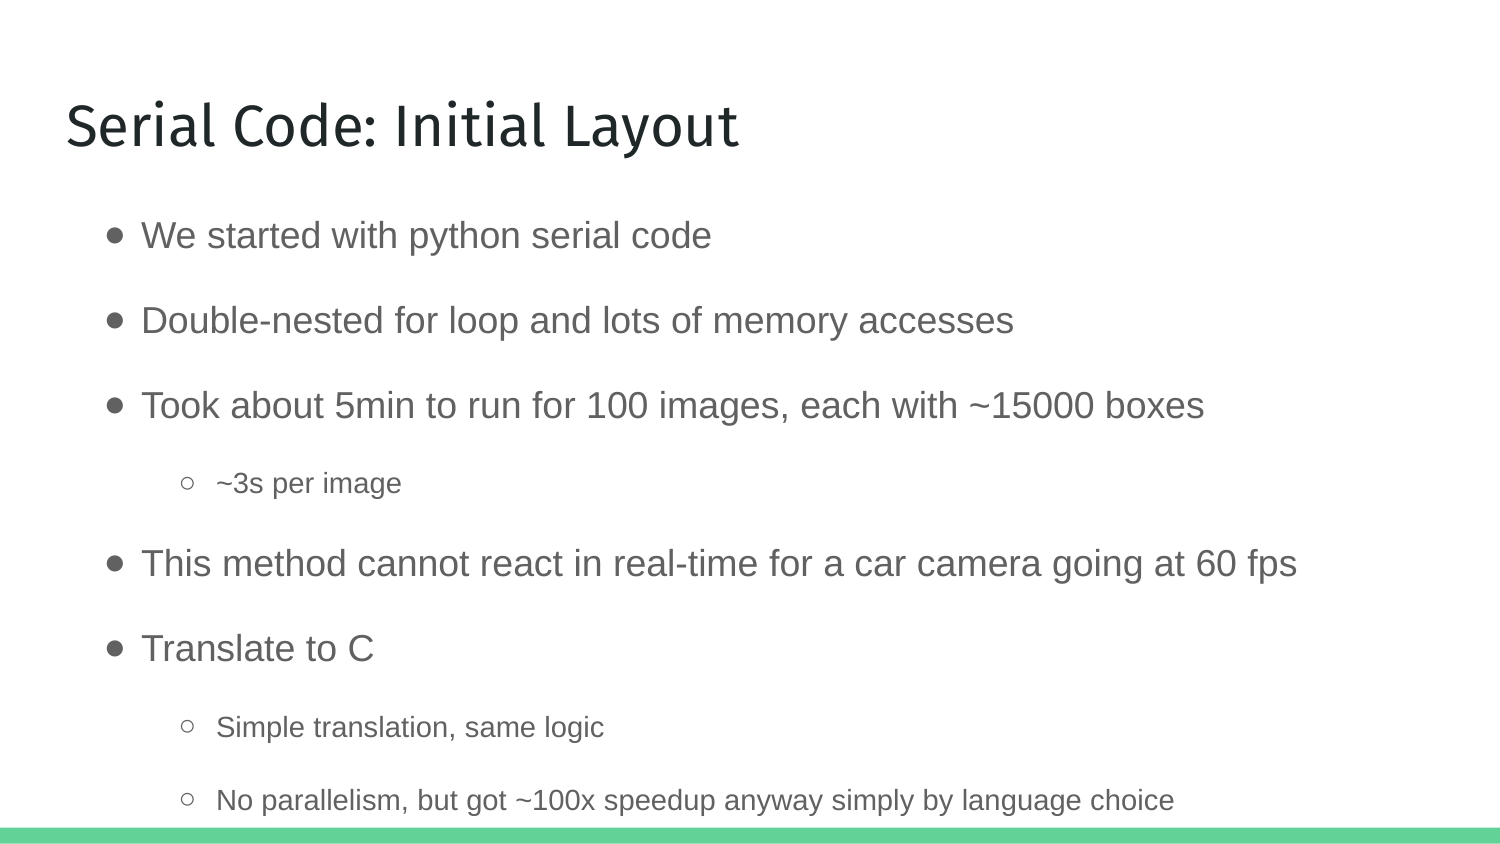

# Serial Code: Initial Layout
We started with python serial code
Double-nested for loop and lots of memory accesses
Took about 5min to run for 100 images, each with ~15000 boxes
~3s per image
This method cannot react in real-time for a car camera going at 60 fps
Translate to C
Simple translation, same logic
No parallelism, but got ~100x speedup anyway simply by language choice
Compiled with -O2 -funroll-loops